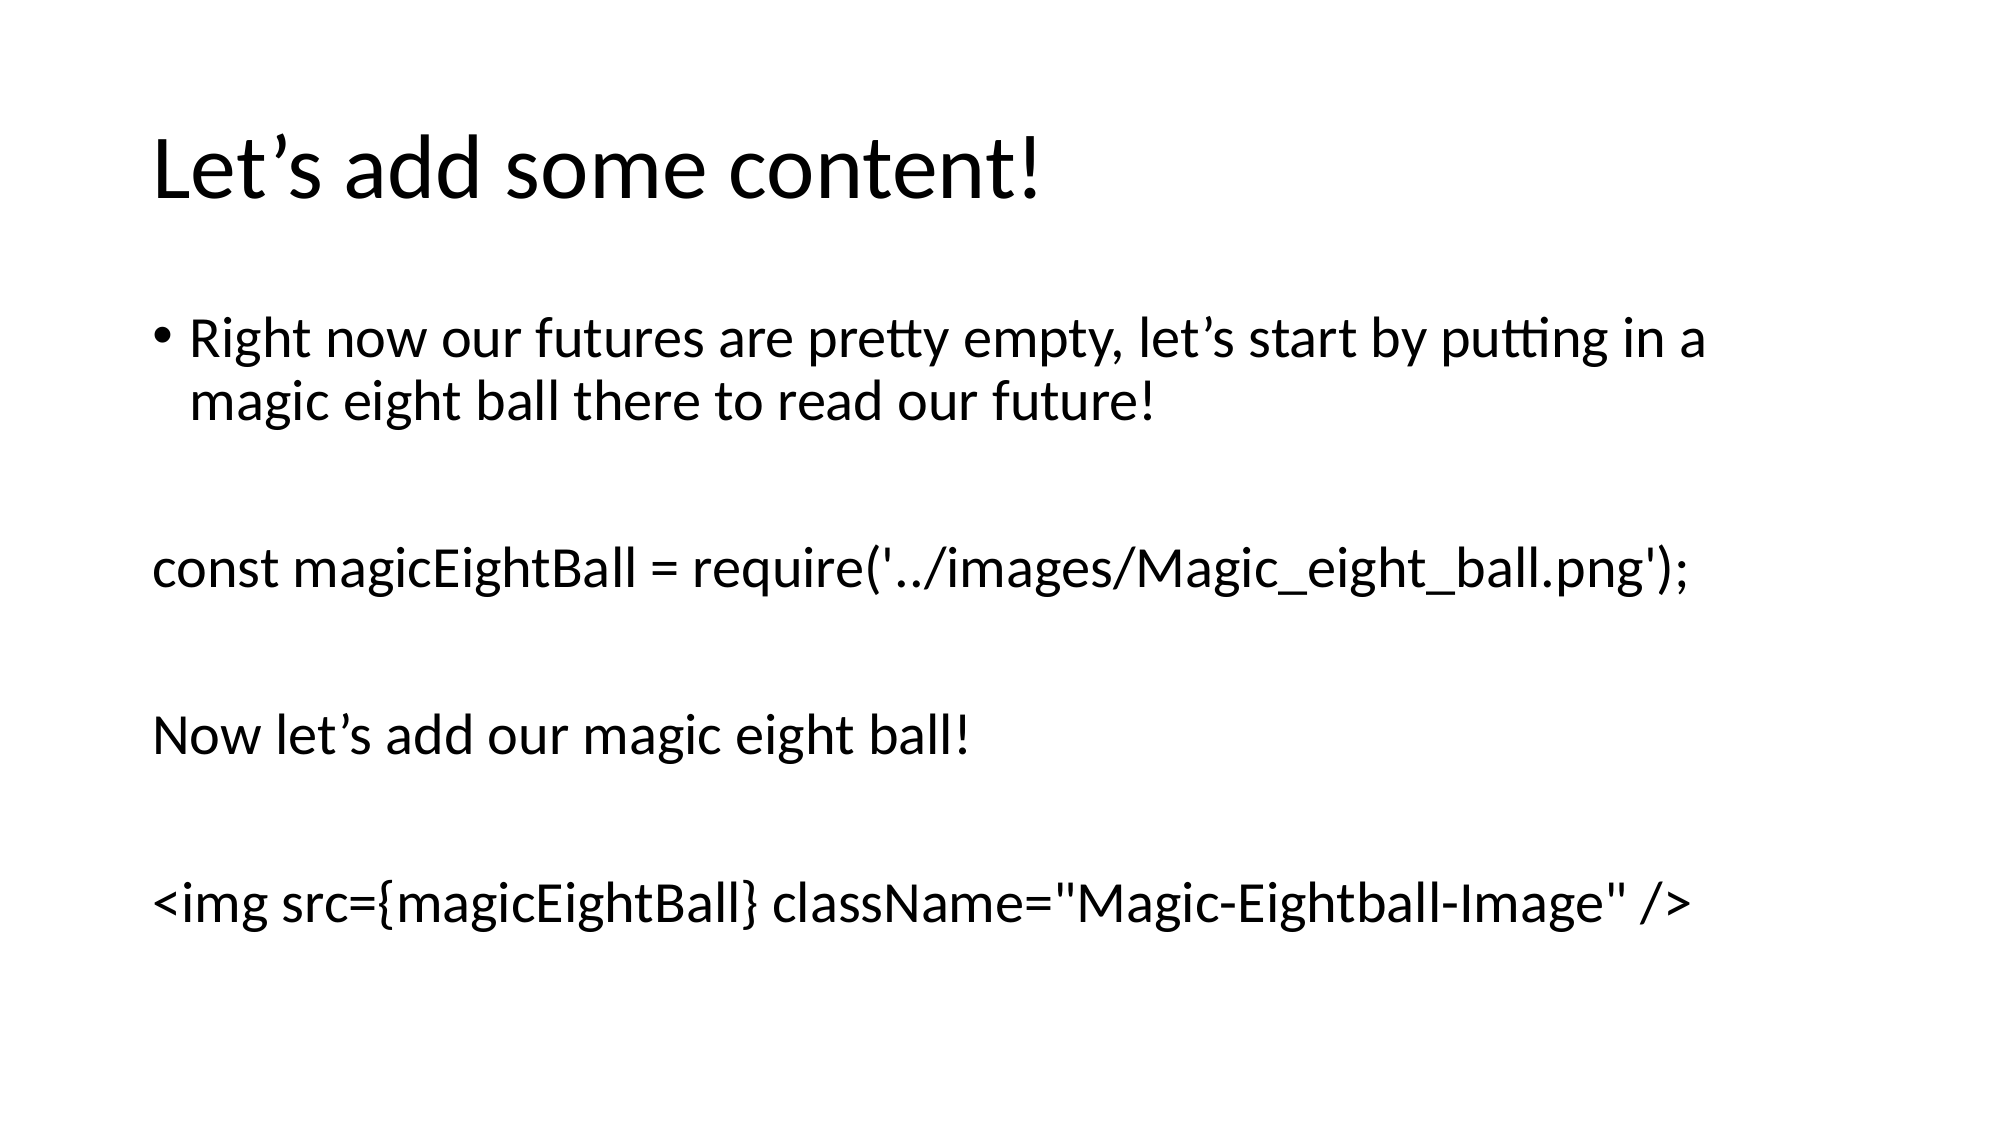

# Let’s add some content!
Right now our futures are pretty empty, let’s start by putting in a magic eight ball there to read our future!

const magicEightBall = require('../images/Magic_eight_ball.png');

Now let’s add our magic eight ball!

<img src={magicEightBall} className="Magic-Eightball-Image" />